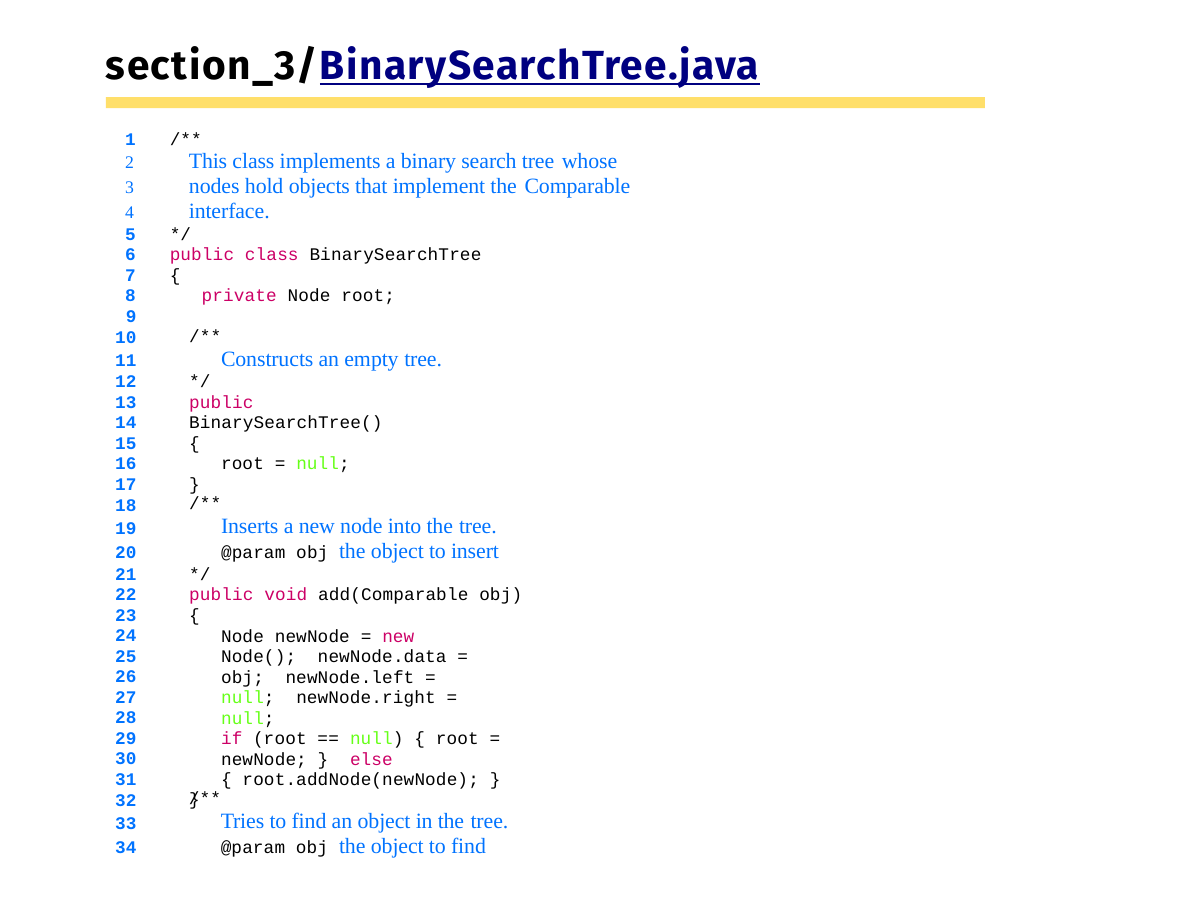

# section_3/BinarySearchTree.java

1	/**
This class implements a binary search tree whose
nodes hold objects that implement the Comparable
interface.
5	*/
6	public class BinarySearchTree
7	{
8	private Node root;
9
10
11
12
13
14
15
16
17
18
19
20
21
22
23
24
25
26
27
28
29
30
31
32
33
34
/**
Constructs an empty tree.
*/
public BinarySearchTree()
{
root = null;
}
/**
Inserts a new node into the tree.
@param obj the object to insert
*/
public void add(Comparable obj)
{
Node newNode = new Node();  newNode.data = obj;  newNode.left = null;  newNode.right = null;
if (root == null) { root = newNode; }  else { root.addNode(newNode); }
}
/**
Tries to find an object in the tree.
@param obj the object to find